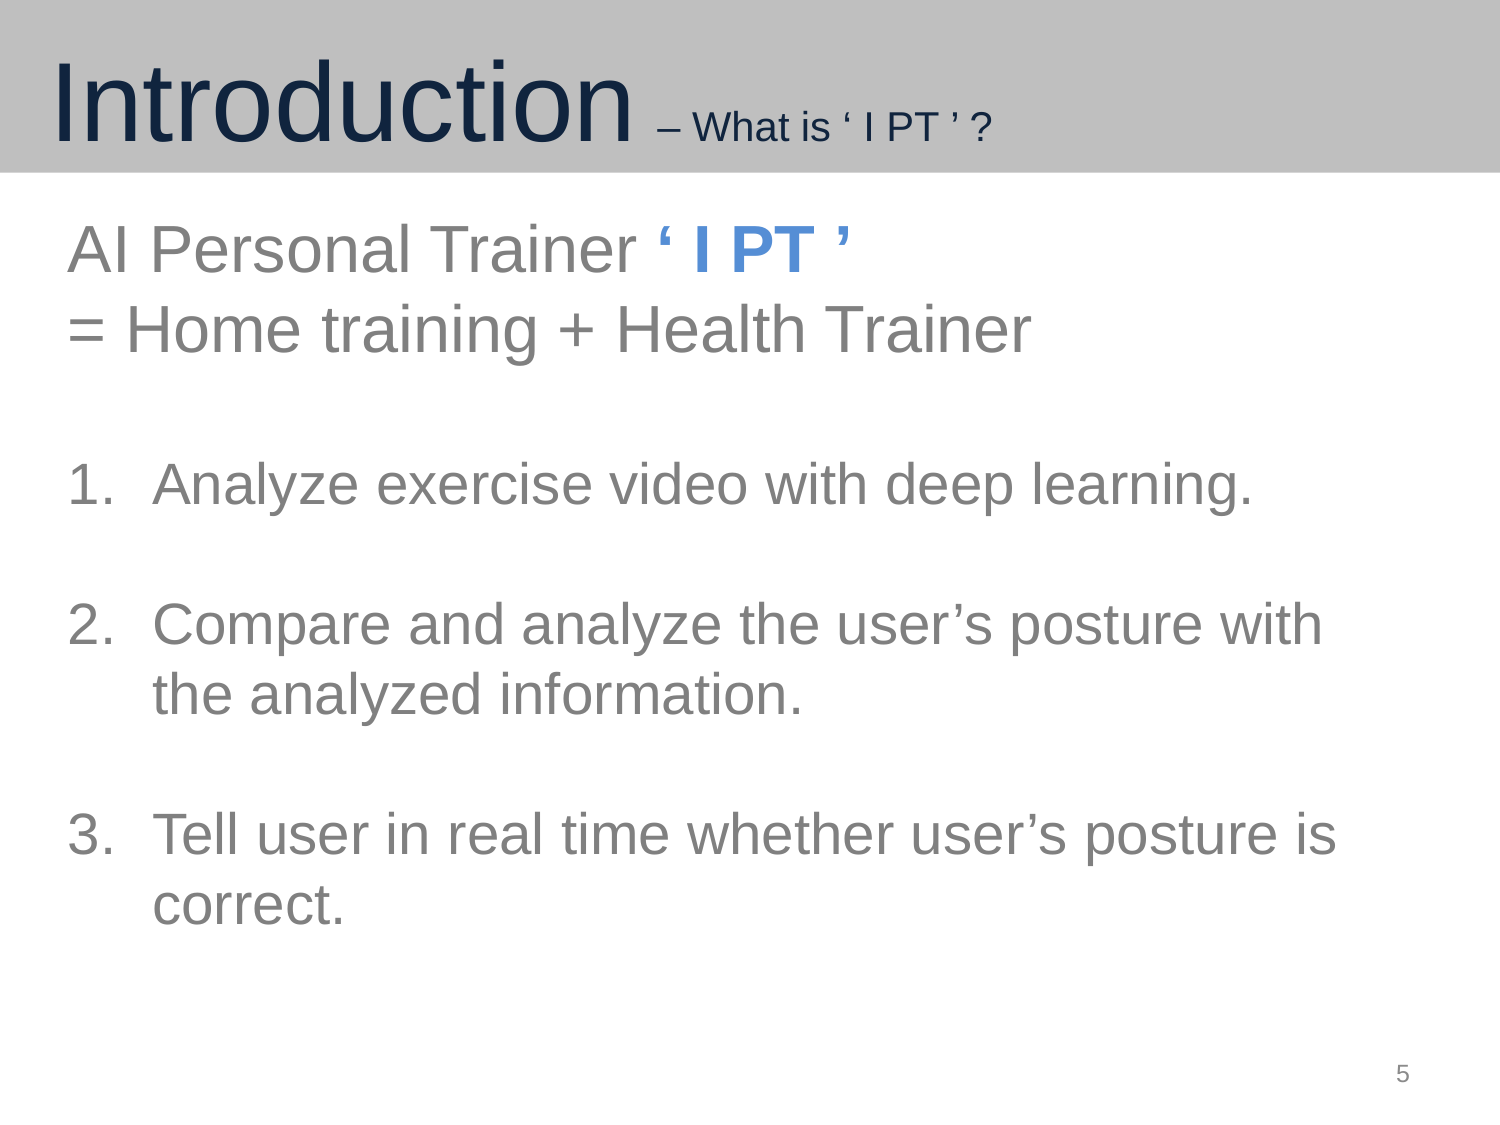

Introduction – What is ‘ I PT ’ ?
AI Personal Trainer ‘ I PT ’
= Home training + Health Trainer

Analyze exercise video with deep learning.

Compare and analyze the user’s posture with the analyzed information.

Tell user in real time whether user’s posture is correct.
5